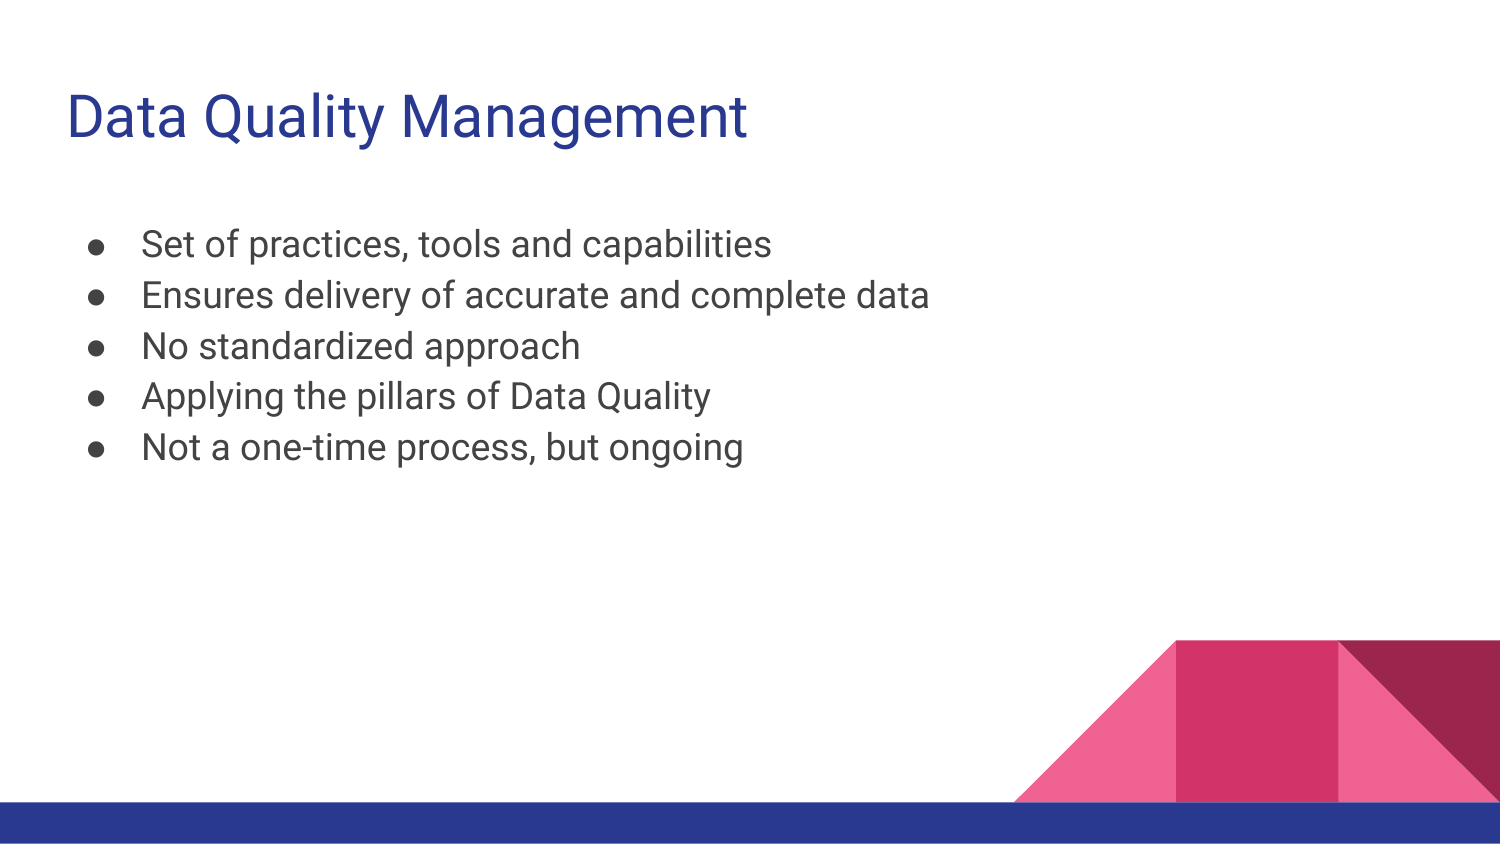

# Data Quality Management
Set of practices, tools and capabilities
Ensures delivery of accurate and complete data
No standardized approach
Applying the pillars of Data Quality
Not a one-time process, but ongoing